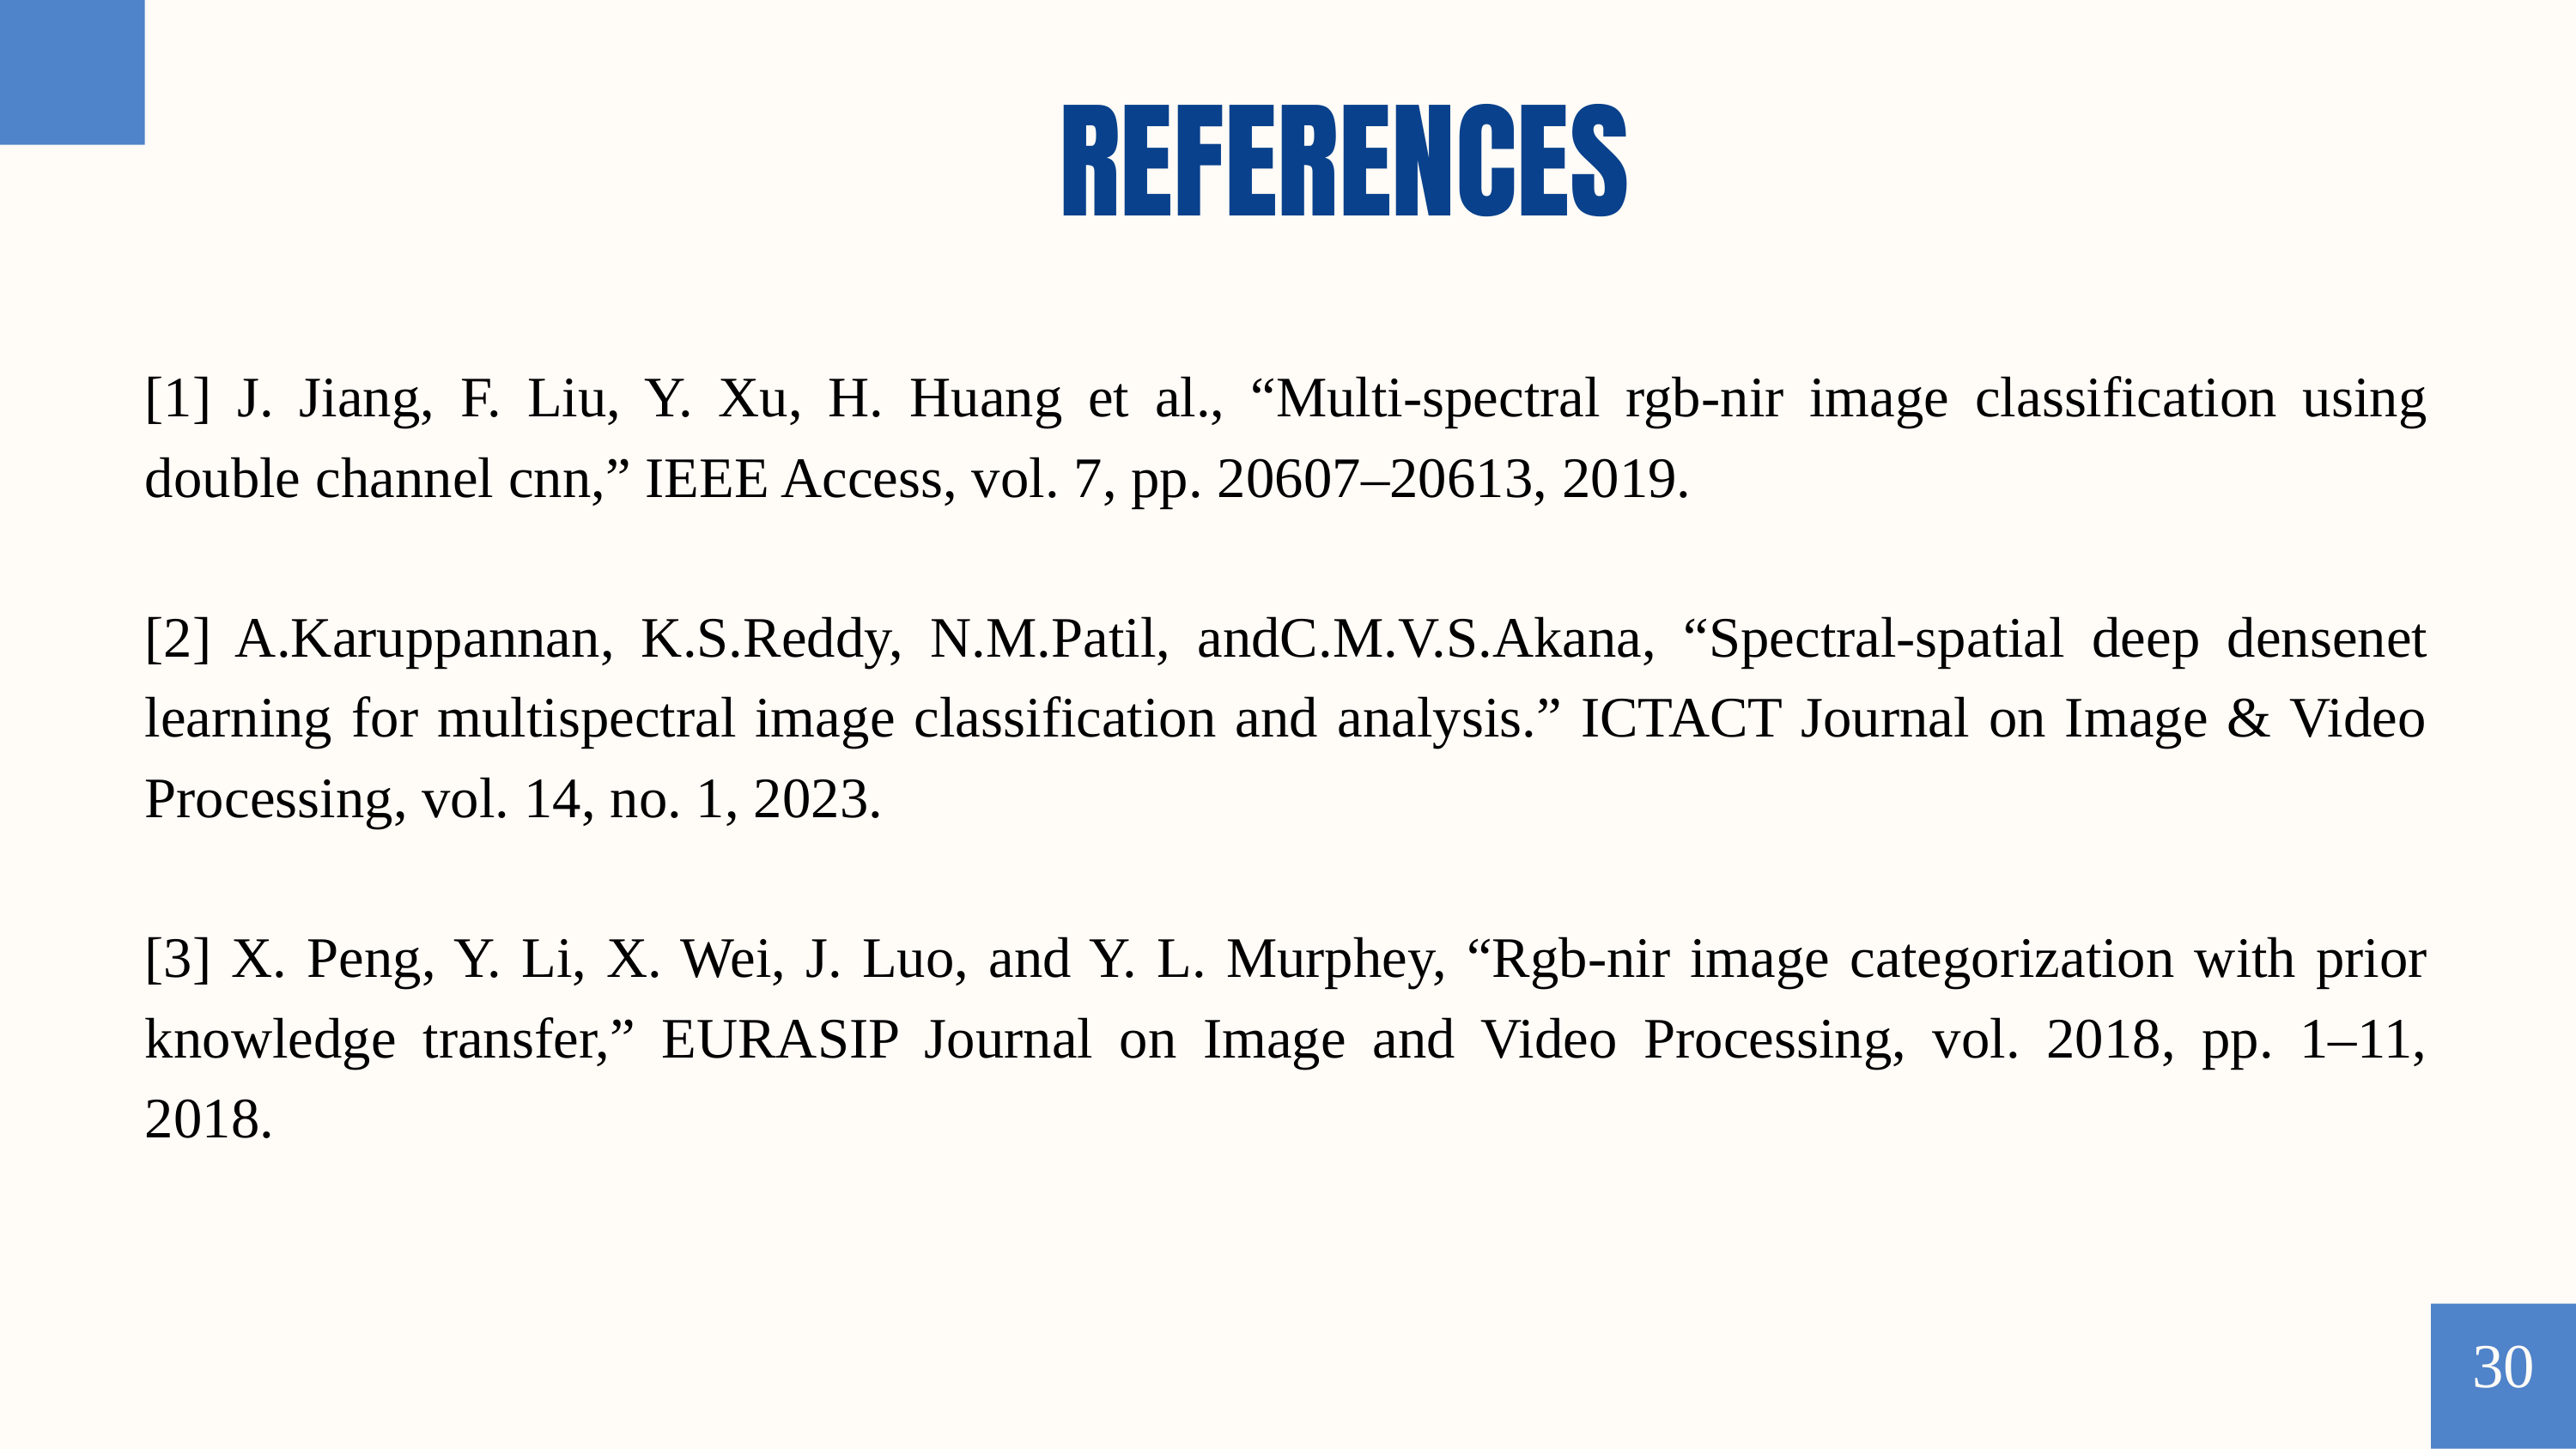

REFERENCES
[1] J. Jiang, F. Liu, Y. Xu, H. Huang et al., “Multi-spectral rgb-nir image classification using double channel cnn,” IEEE Access, vol. 7, pp. 20607–20613, 2019.

[2] A.Karuppannan, K.S.Reddy, N.M.Patil, andC.M.V.S.Akana, “Spectral-spatial deep densenet learning for multispectral image classification and analysis.” ICTACT Journal on Image & Video Processing, vol. 14, no. 1, 2023.

[3] X. Peng, Y. Li, X. Wei, J. Luo, and Y. L. Murphey, “Rgb-nir image categorization with prior knowledge transfer,” EURASIP Journal on Image and Video Processing, vol. 2018, pp. 1–11, 2018.

30